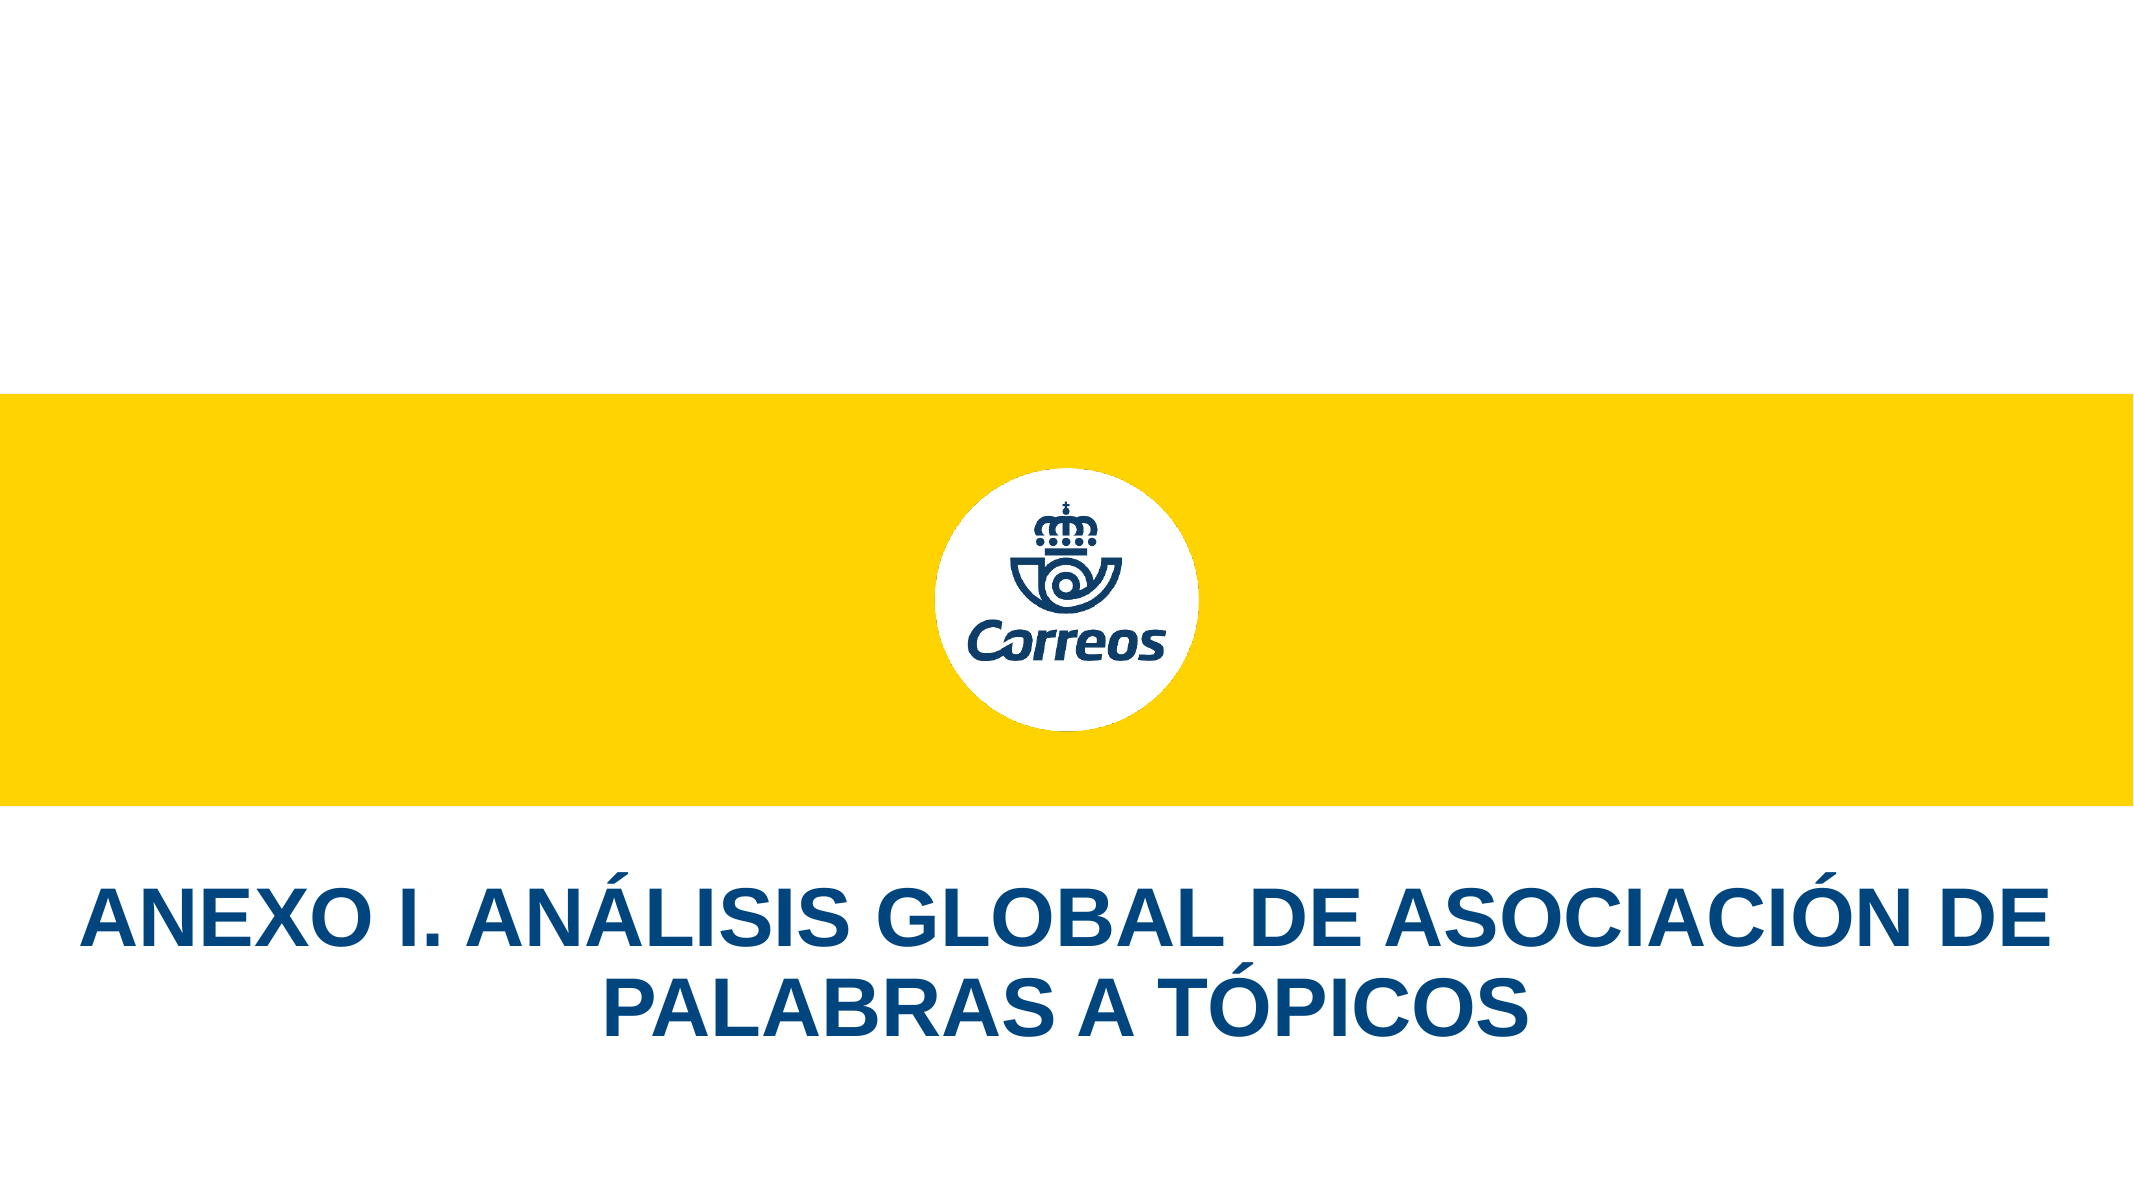

# ANEXO I. ANÁLISIS GLOBAL DE ASOCIACIÓN DE PALABRAS A TÓPICOS